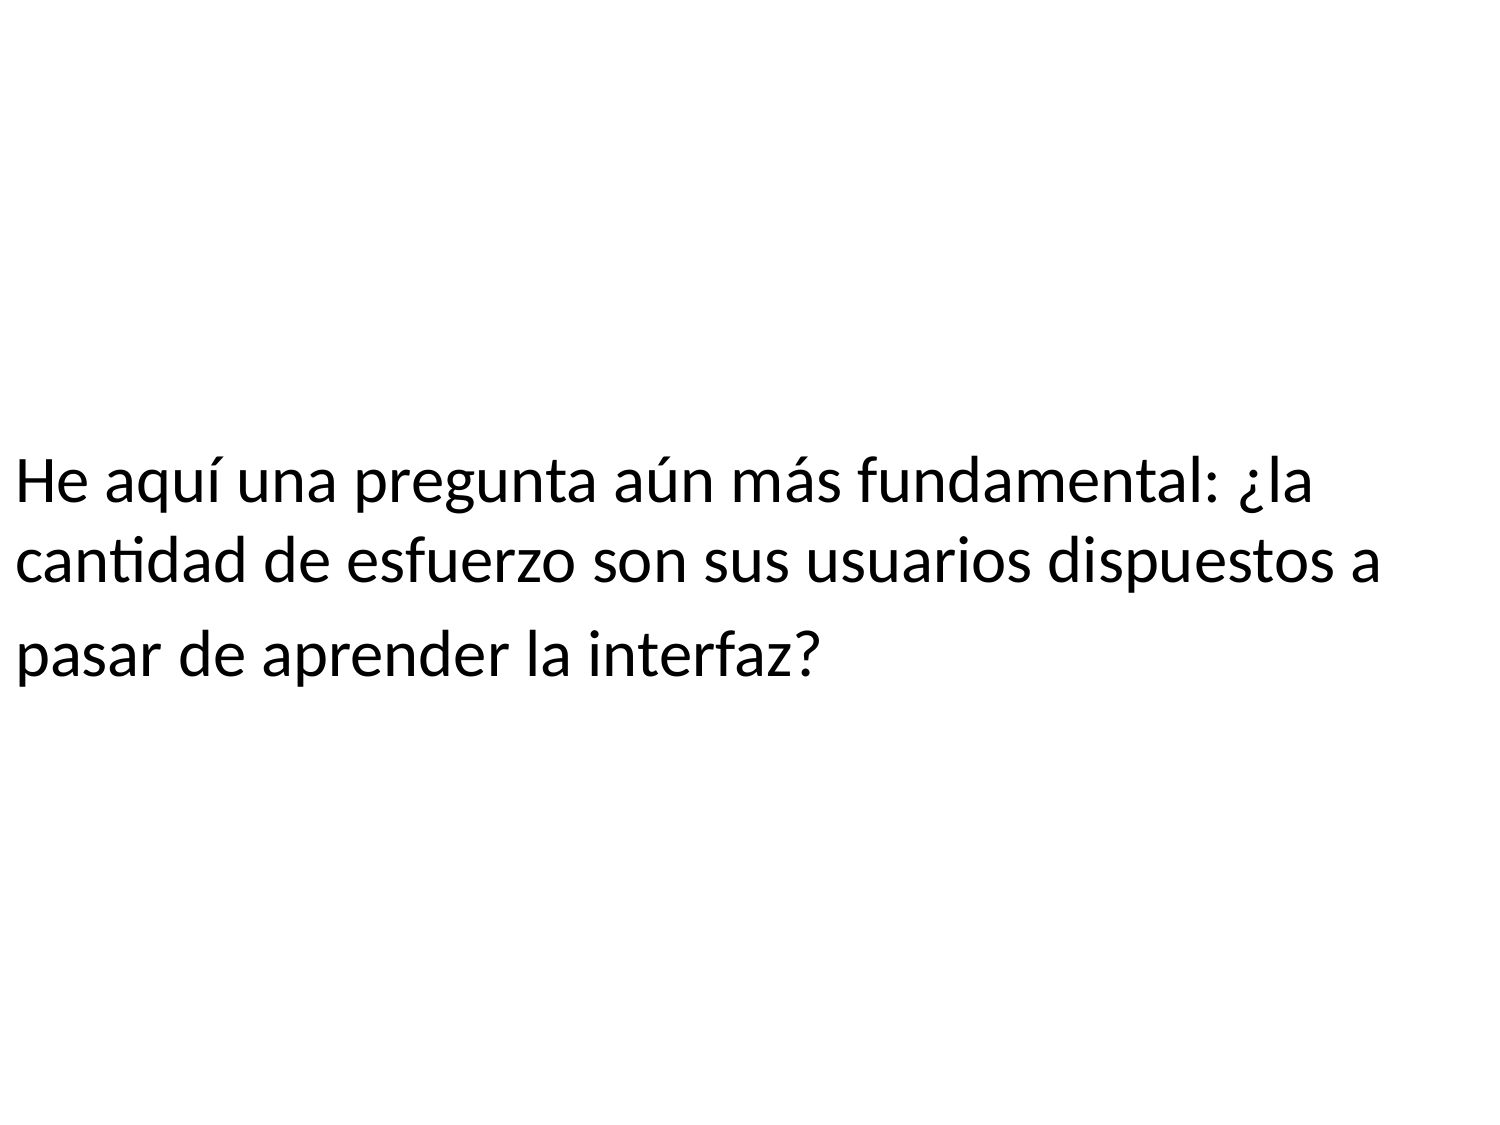

He aquí una pregunta aún más fundamental: ¿la cantidad de esfuerzo son sus usuarios dispuestos a
pasar de aprender la interfaz?